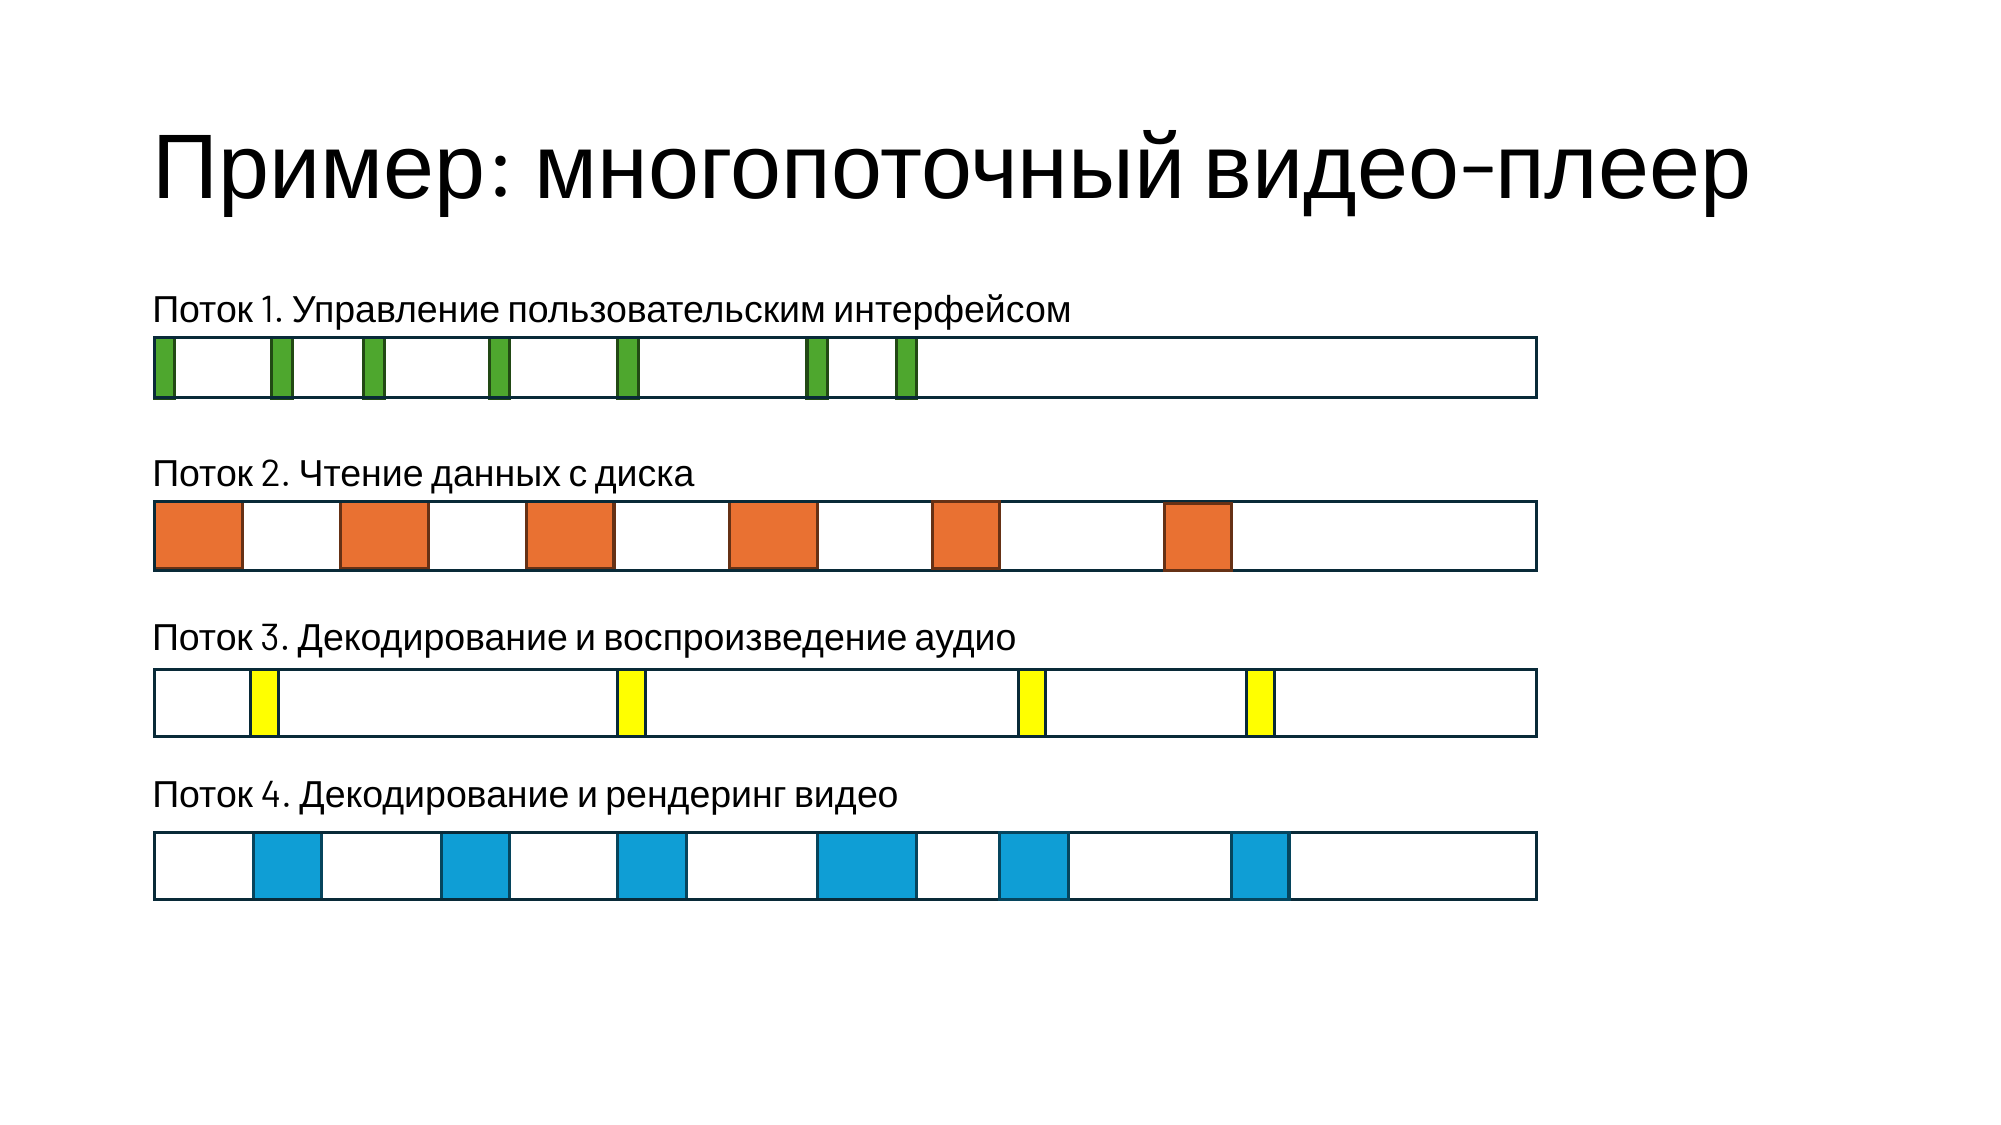

# Пример: многопоточный видео-плеер
Поток 1. Управление пользовательским интерфейсом

Поток 2. Чтение данных с диска

Поток 3. Декодирование и воспроизведение аудио

Поток 4. Декодирование и рендеринг видео